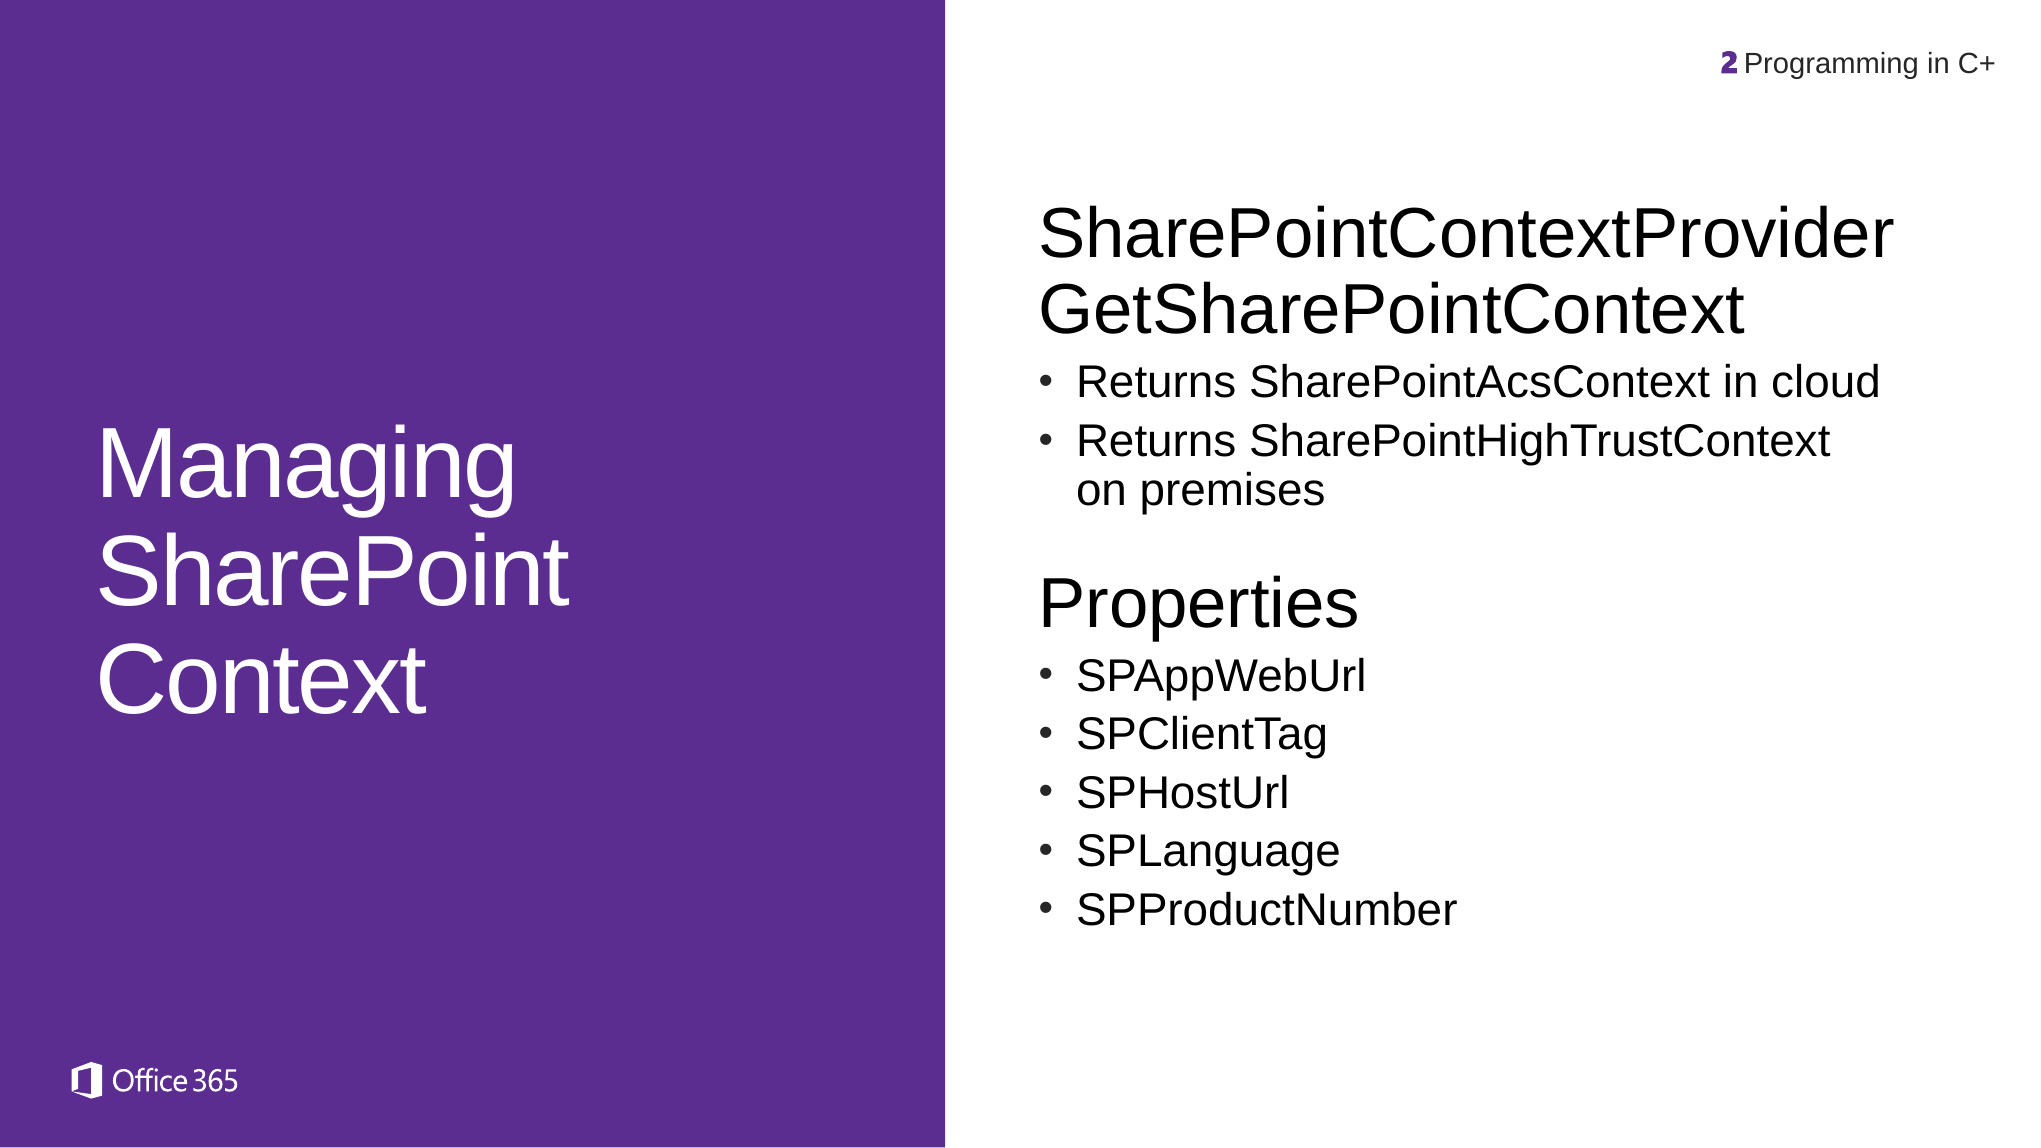

Programming in C+

SharePointContextProvider GetSharePointContext
Returns SharePointAcsContext in cloud
Returns SharePointHighTrustContext
on premises
Properties
SPAppWebUrl
SPClientTag
SPHostUrl
SPLanguage
SPProductNumber
Managing SharePoint Context